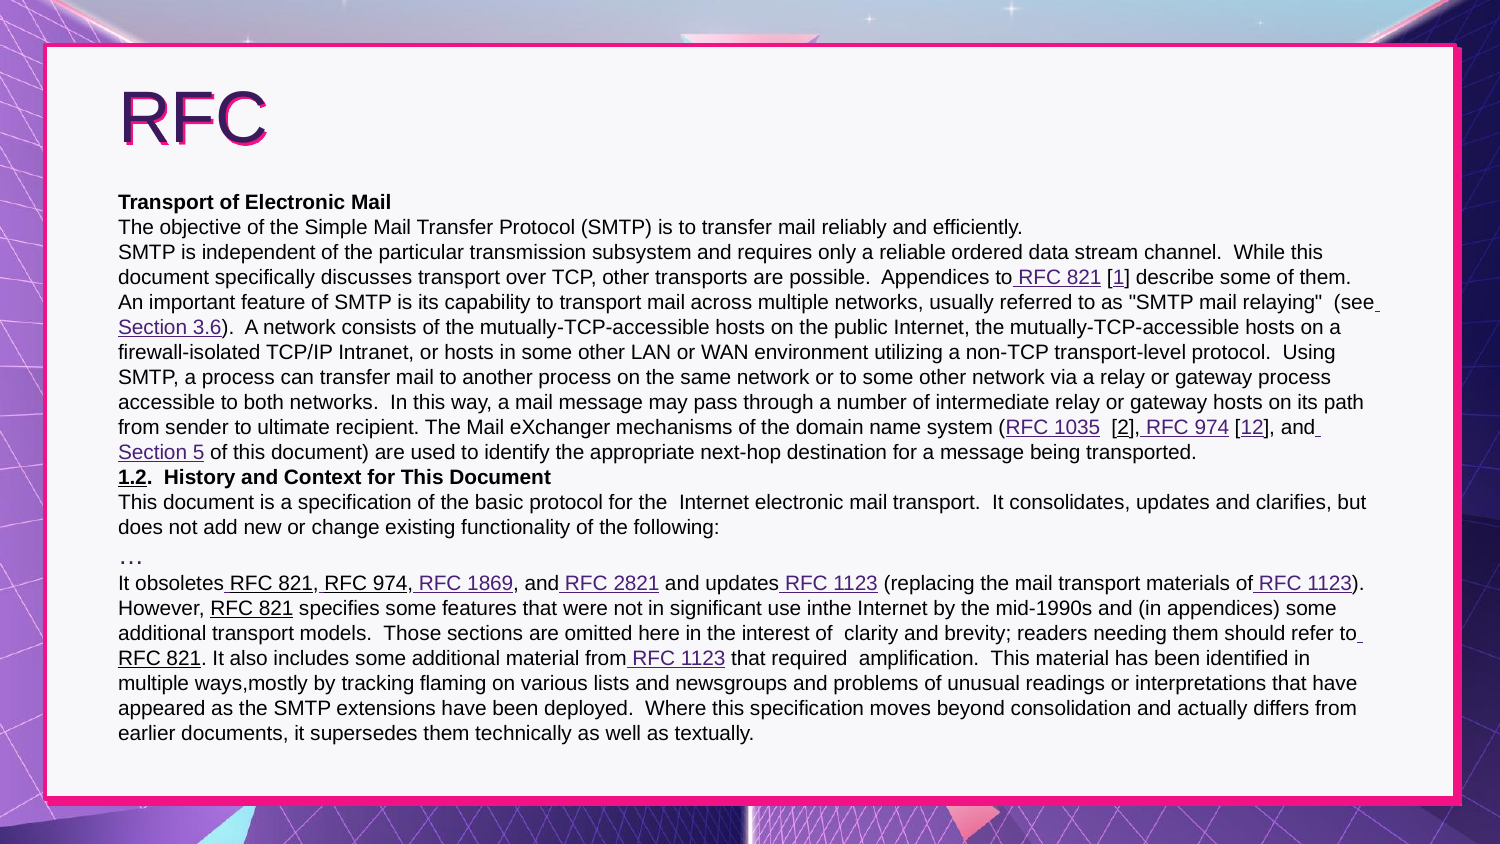

# RFC
Transport of Electronic Mail
The objective of the Simple Mail Transfer Protocol (SMTP) is to transfer mail reliably and efficiently.
SMTP is independent of the particular transmission subsystem and requires only a reliable ordered data stream channel.  While this document specifically discusses transport over TCP, other transports are possible.  Appendices to RFC 821 [1] describe some of them.
An important feature of SMTP is its capability to transport mail across multiple networks, usually referred to as "SMTP mail relaying"  (see Section 3.6).  A network consists of the mutually-TCP-accessible hosts on the public Internet, the mutually-TCP-accessible hosts on a firewall-isolated TCP/IP Intranet, or hosts in some other LAN or WAN environment utilizing a non-TCP transport-level protocol.  Using SMTP, a process can transfer mail to another process on the same network or to some other network via a relay or gateway process accessible to both networks.  In this way, a mail message may pass through a number of intermediate relay or gateway hosts on its path from sender to ultimate recipient. The Mail eXchanger mechanisms of the domain name system (RFC 1035  [2], RFC 974 [12], and Section 5 of this document) are used to identify the appropriate next-hop destination for a message being transported.
1.2.  History and Context for This Document
This document is a specification of the basic protocol for the  Internet electronic mail transport.  It consolidates, updates and clarifies, but does not add new or change existing functionality of the following:
…
It obsoletes RFC 821, RFC 974, RFC 1869, and RFC 2821 and updates RFC 1123 (replacing the mail transport materials of RFC 1123).  However, RFC 821 specifies some features that were not in significant use inthe Internet by the mid-1990s and (in appendices) some additional transport models.  Those sections are omitted here in the interest of  clarity and brevity; readers needing them should refer to RFC 821. It also includes some additional material from RFC 1123 that required  amplification.  This material has been identified in multiple ways,mostly by tracking flaming on various lists and newsgroups and problems of unusual readings or interpretations that have appeared as the SMTP extensions have been deployed.  Where this specification moves beyond consolidation and actually differs from earlier documents, it supersedes them technically as well as textually.